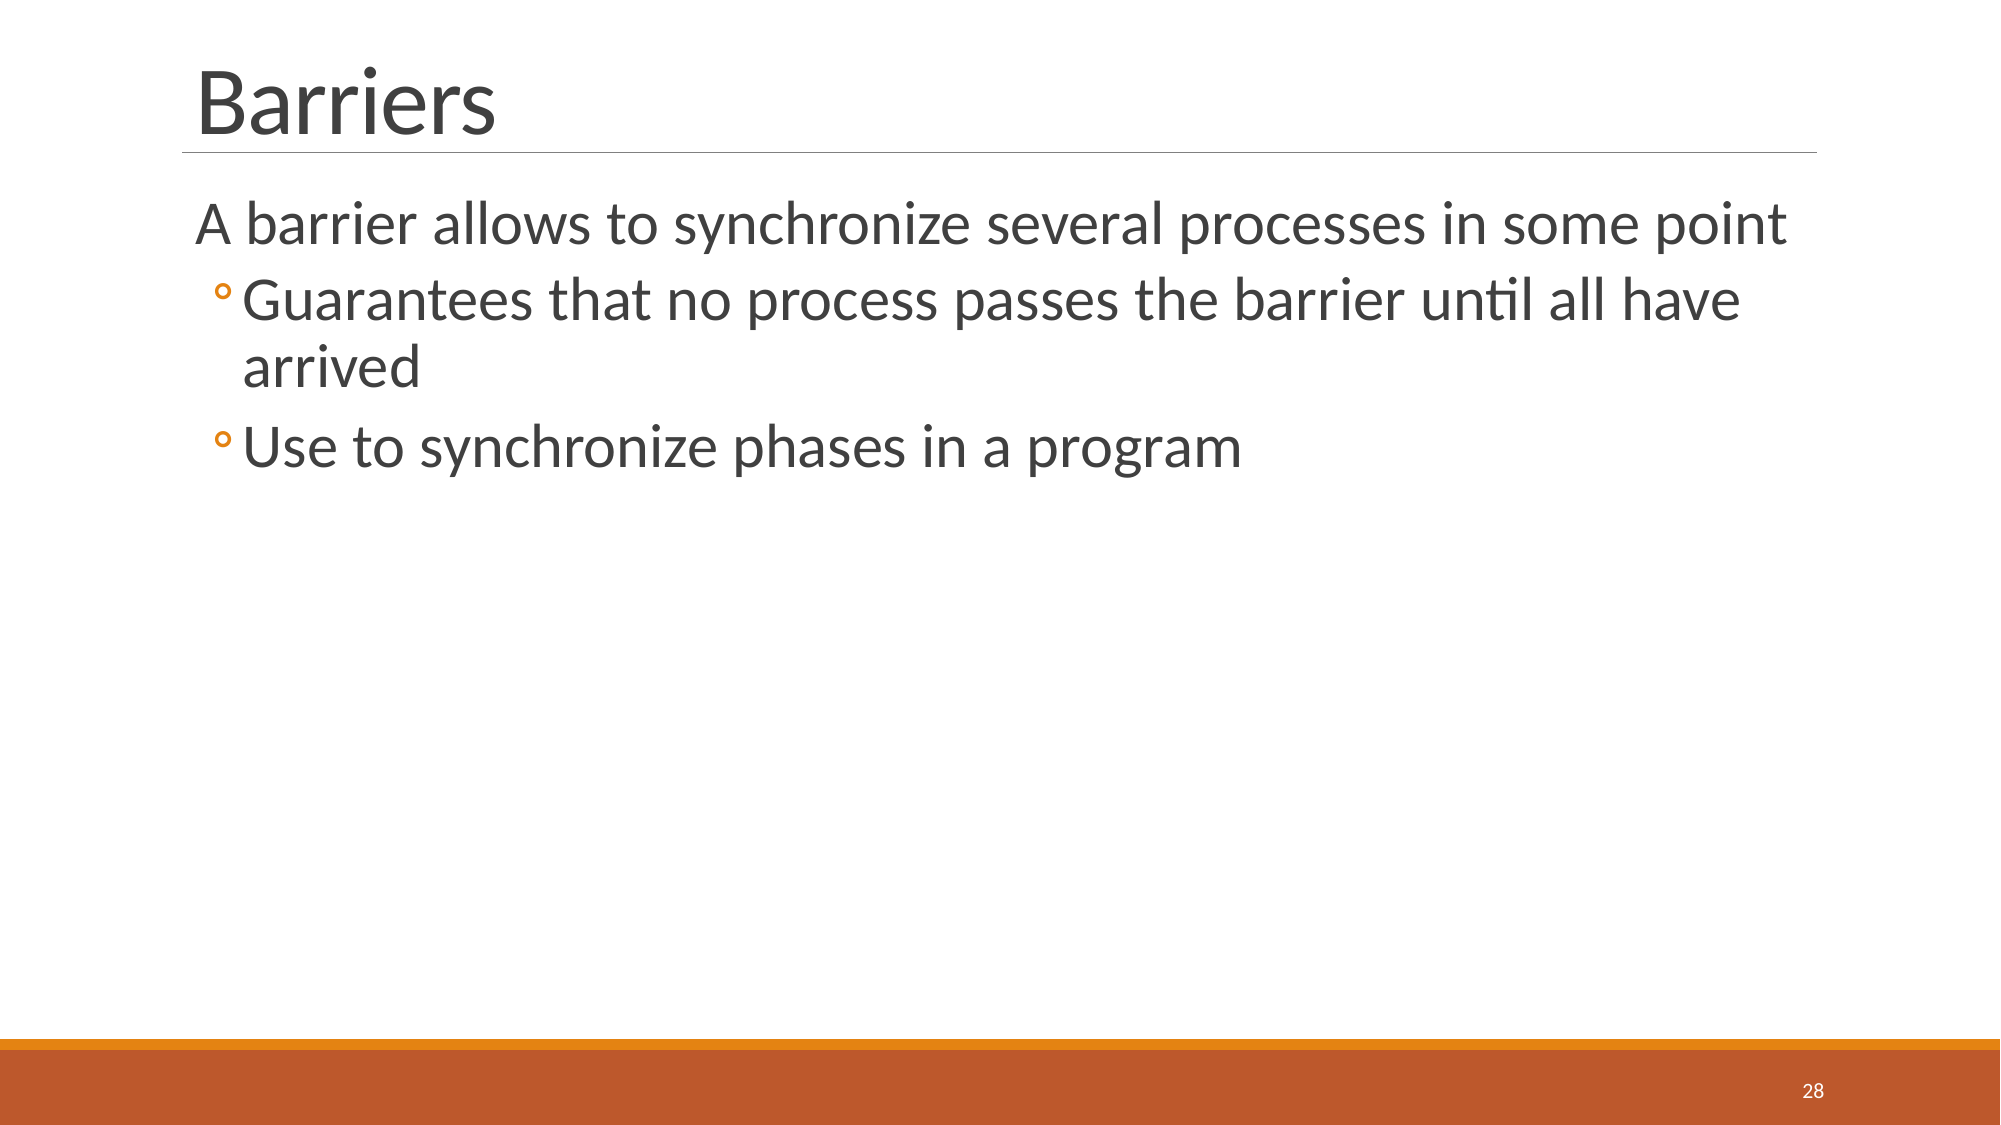

# Barriers
A barrier allows to synchronize several processes in some point
Guarantees that no process passes the barrier until all have arrived
Use to synchronize phases in a program
28